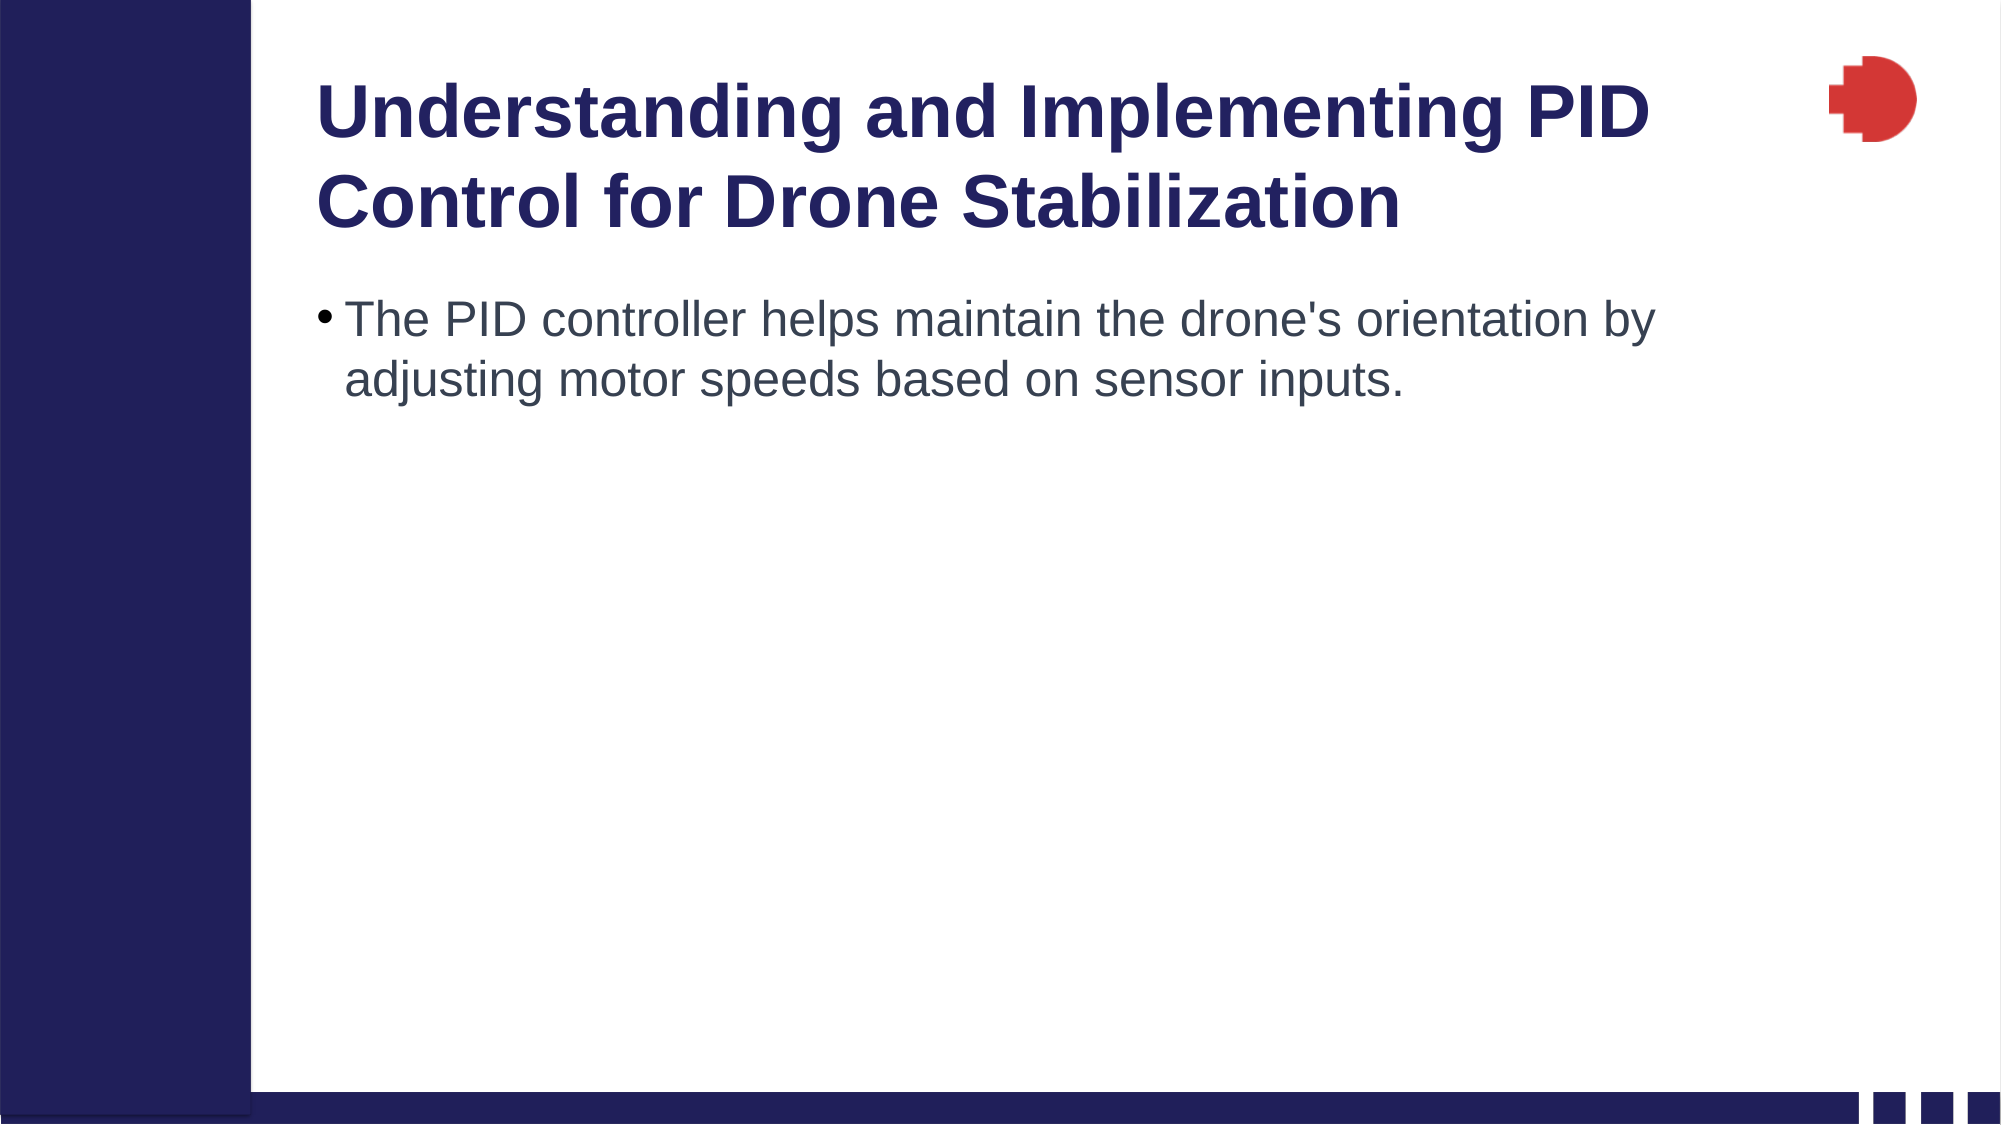

# Understanding and Implementing PID Control for Drone Stabilization
The PID controller helps maintain the drone's orientation by adjusting motor speeds based on sensor inputs.